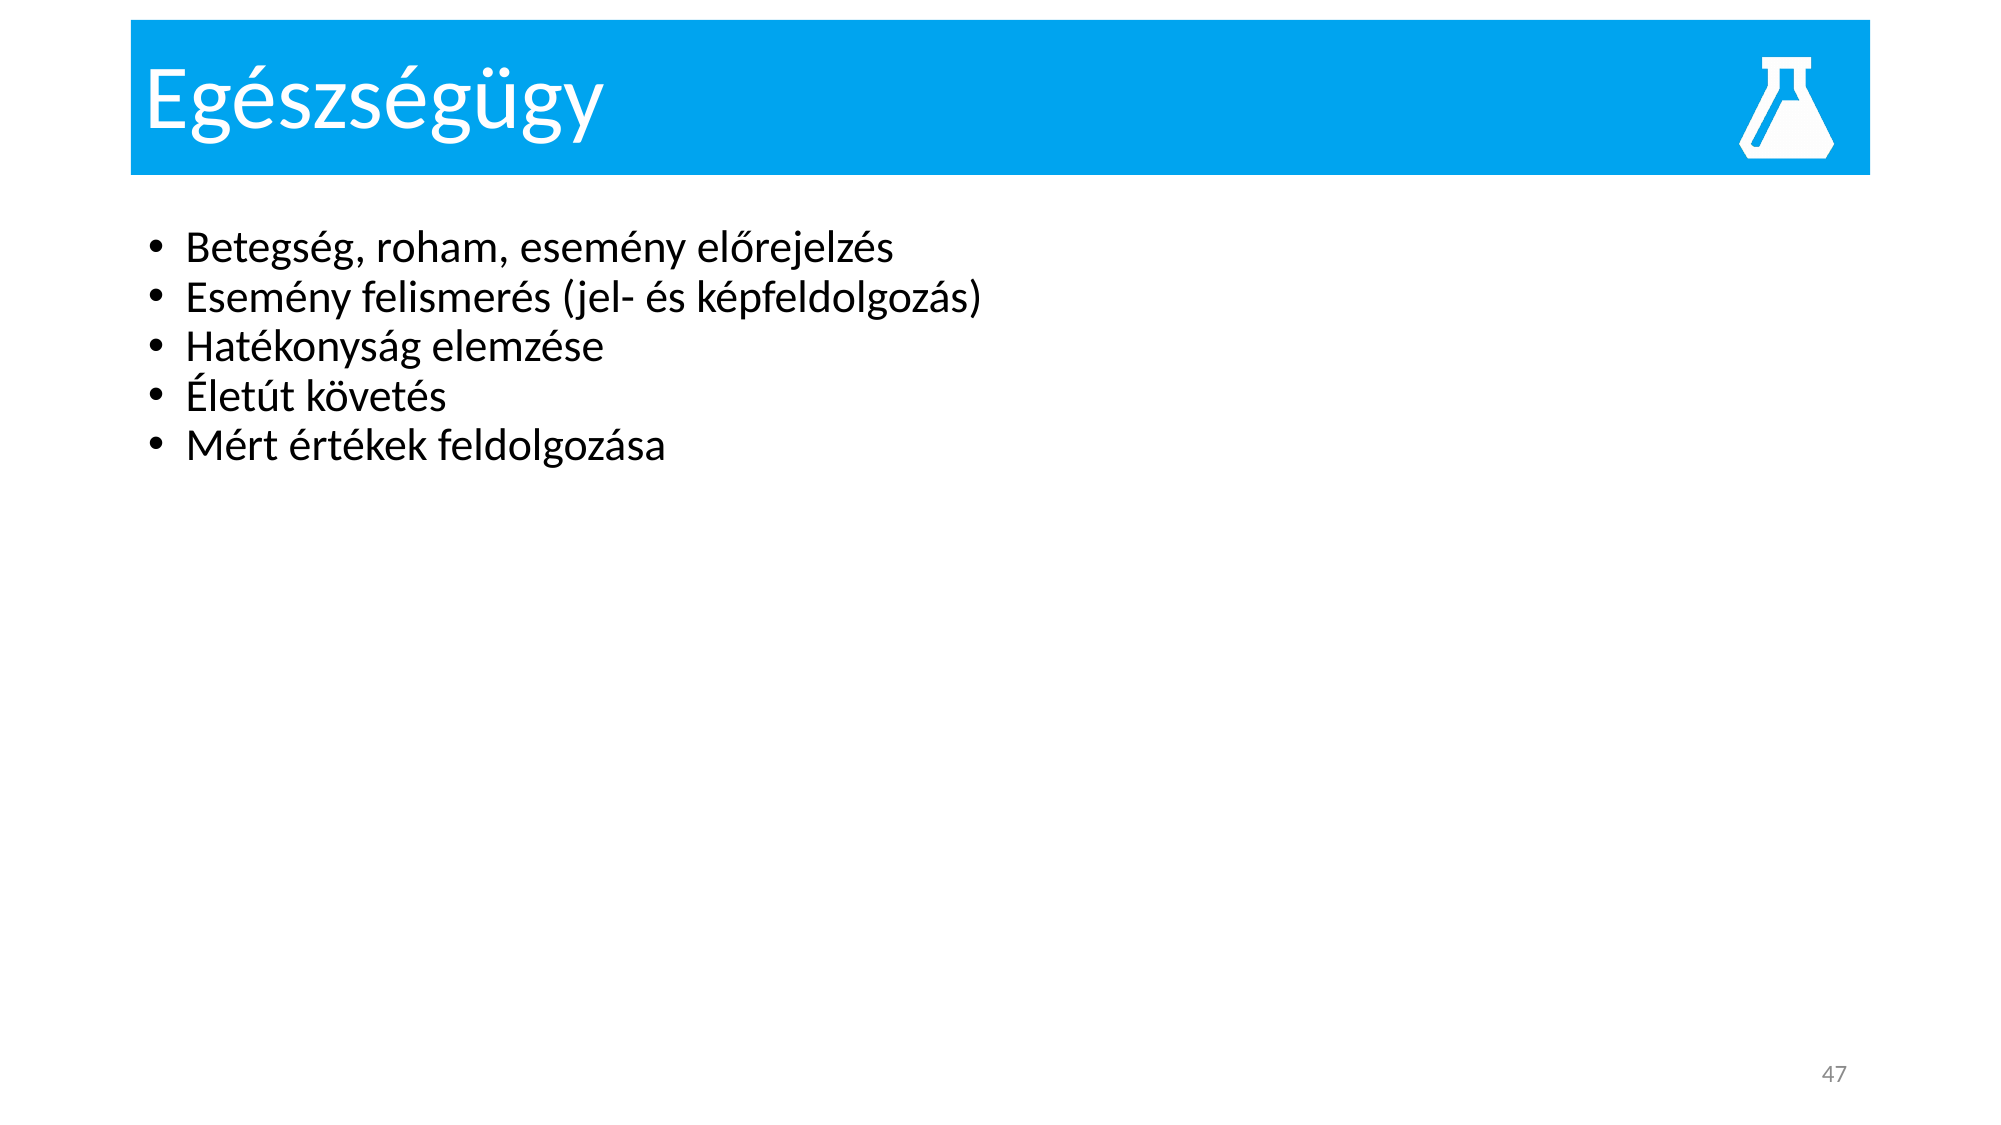

# Egészségügy
Betegség, roham, esemény előrejelzés
Esemény felismerés (jel- és képfeldolgozás)
Hatékonyság elemzése
Életút követés
Mért értékek feldolgozása
47